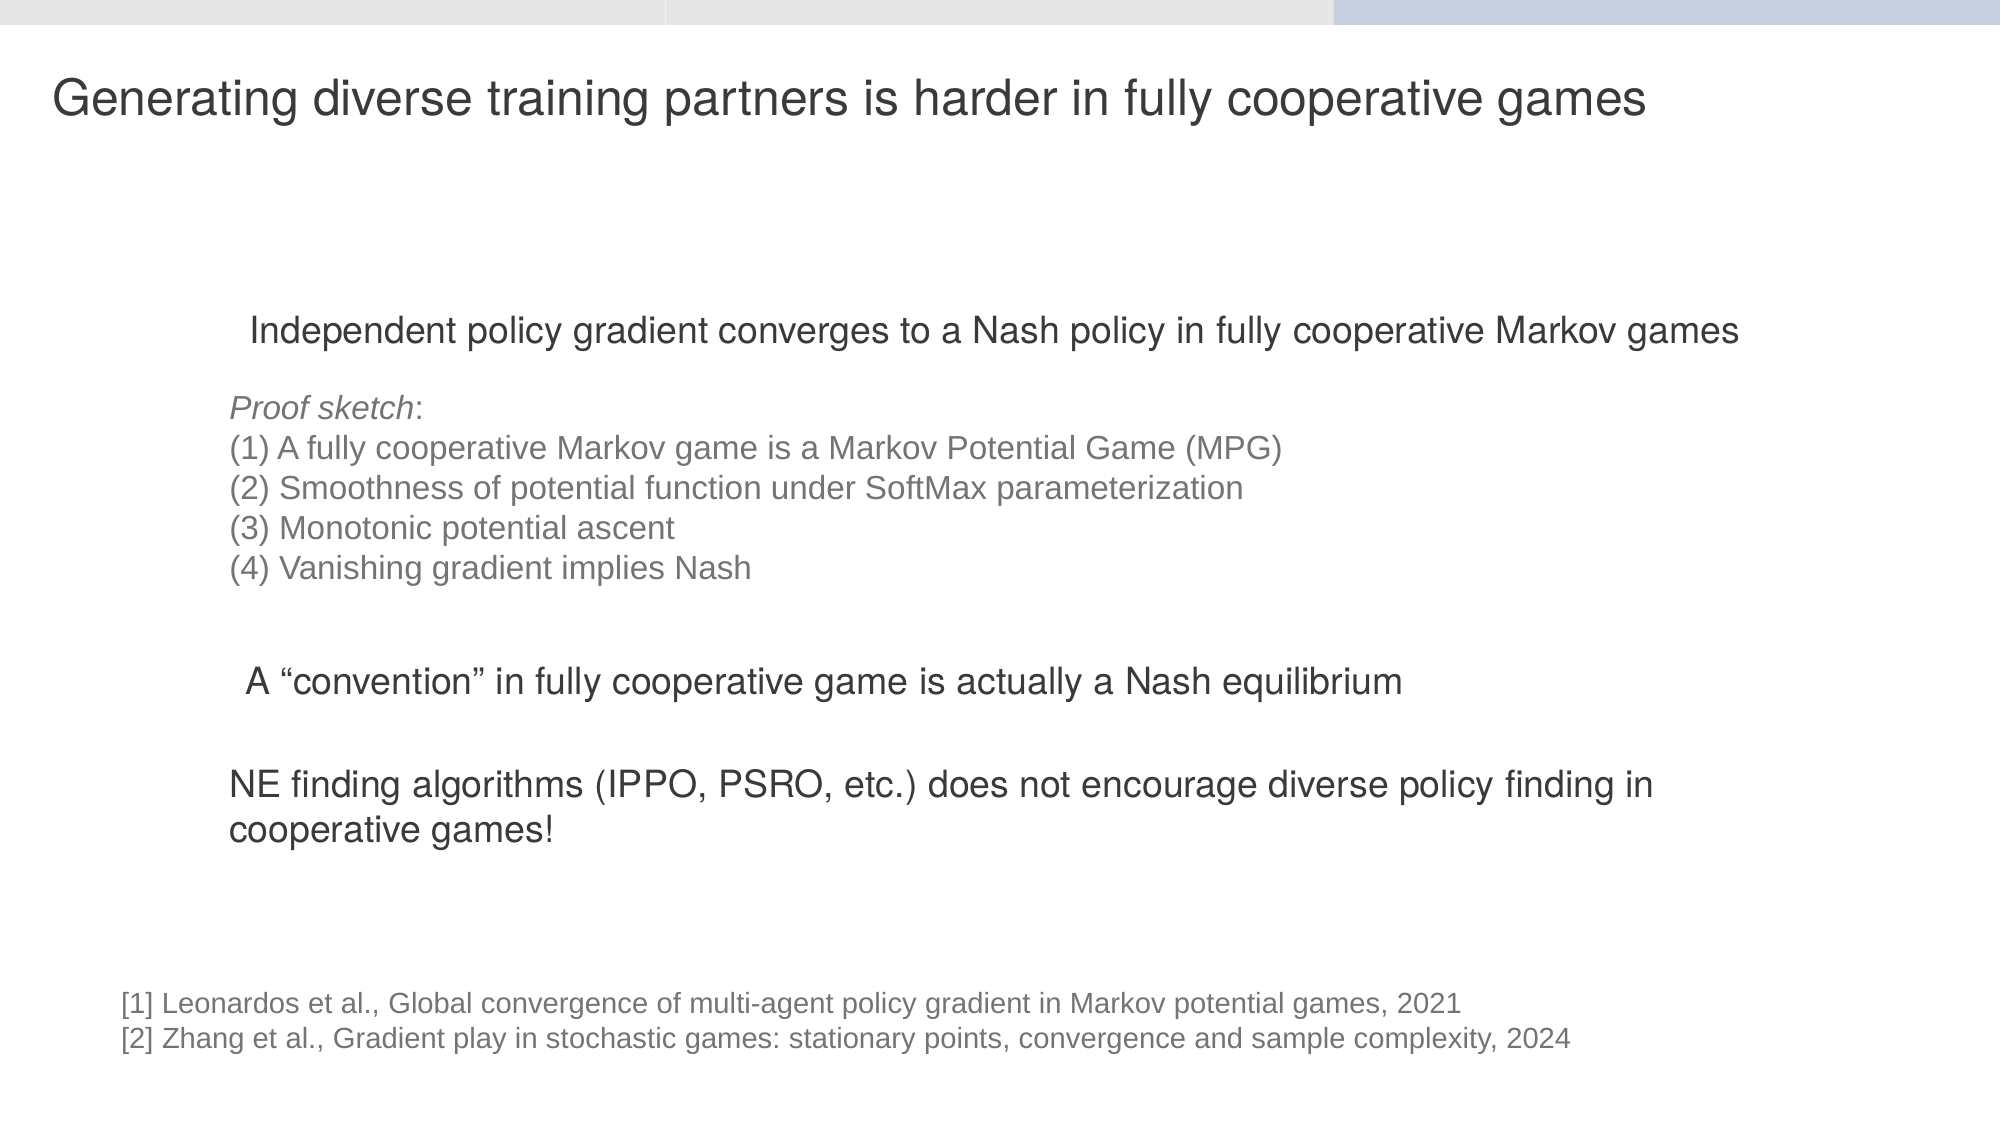

Generating diverse training partners is harder in fully cooperative games
Independent policy gradient converges to a Nash policy in fully cooperative Markov games
Proof sketch:
(1) A fully cooperative Markov game is a Markov Potential Game (MPG)
(2) Smoothness of potential function under SoftMax parameterization
(3) Monotonic potential ascent
(4) Vanishing gradient implies Nash
A “convention” in fully cooperative game is actually a Nash equilibrium
NE finding algorithms (IPPO, PSRO, etc.) does not encourage diverse policy finding in cooperative games!
[1] Leonardos et al., Global convergence of multi-agent policy gradient in Markov potential games, 2021
[2] Zhang et al., Gradient play in stochastic games: stationary points, convergence and sample complexity, 2024